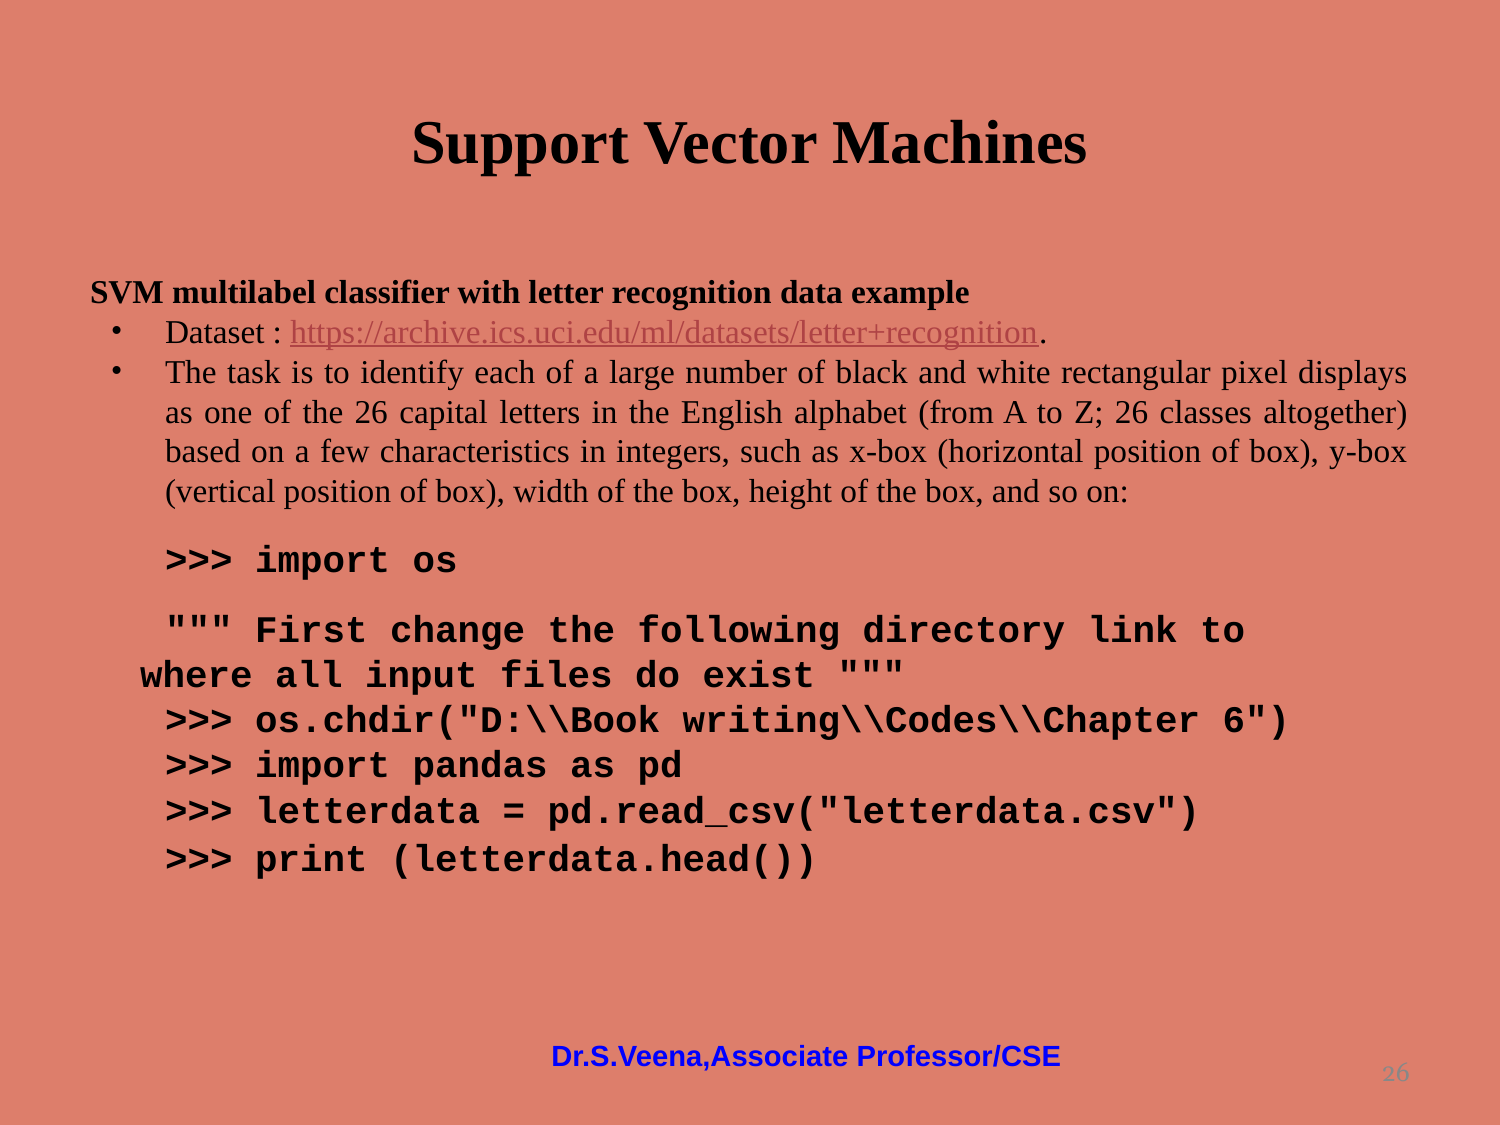

# Support Vector Machines
SVM multilabel classifier with letter recognition data example
Dataset : https://archive.ics.uci.edu/ml/datasets/letter+recognition.
The task is to identify each of a large number of black and white rectangular pixel displays as one of the 26 capital letters in the English alphabet (from A to Z; 26 classes altogether) based on a few characteristics in integers, such as x-box (horizontal position of box), y-box (vertical position of box), width of the box, height of the box, and so on:
>>> import os
""" First change the following directory link to where all input files do exist """
>>> os.chdir("D:\\Book writing\\Codes\\Chapter 6")
>>> import pandas as pd
>>> letterdata = pd.read_csv("letterdata.csv")
>>> print (letterdata.head())

Dr.S.Veena,Associate Professor/CSE

26